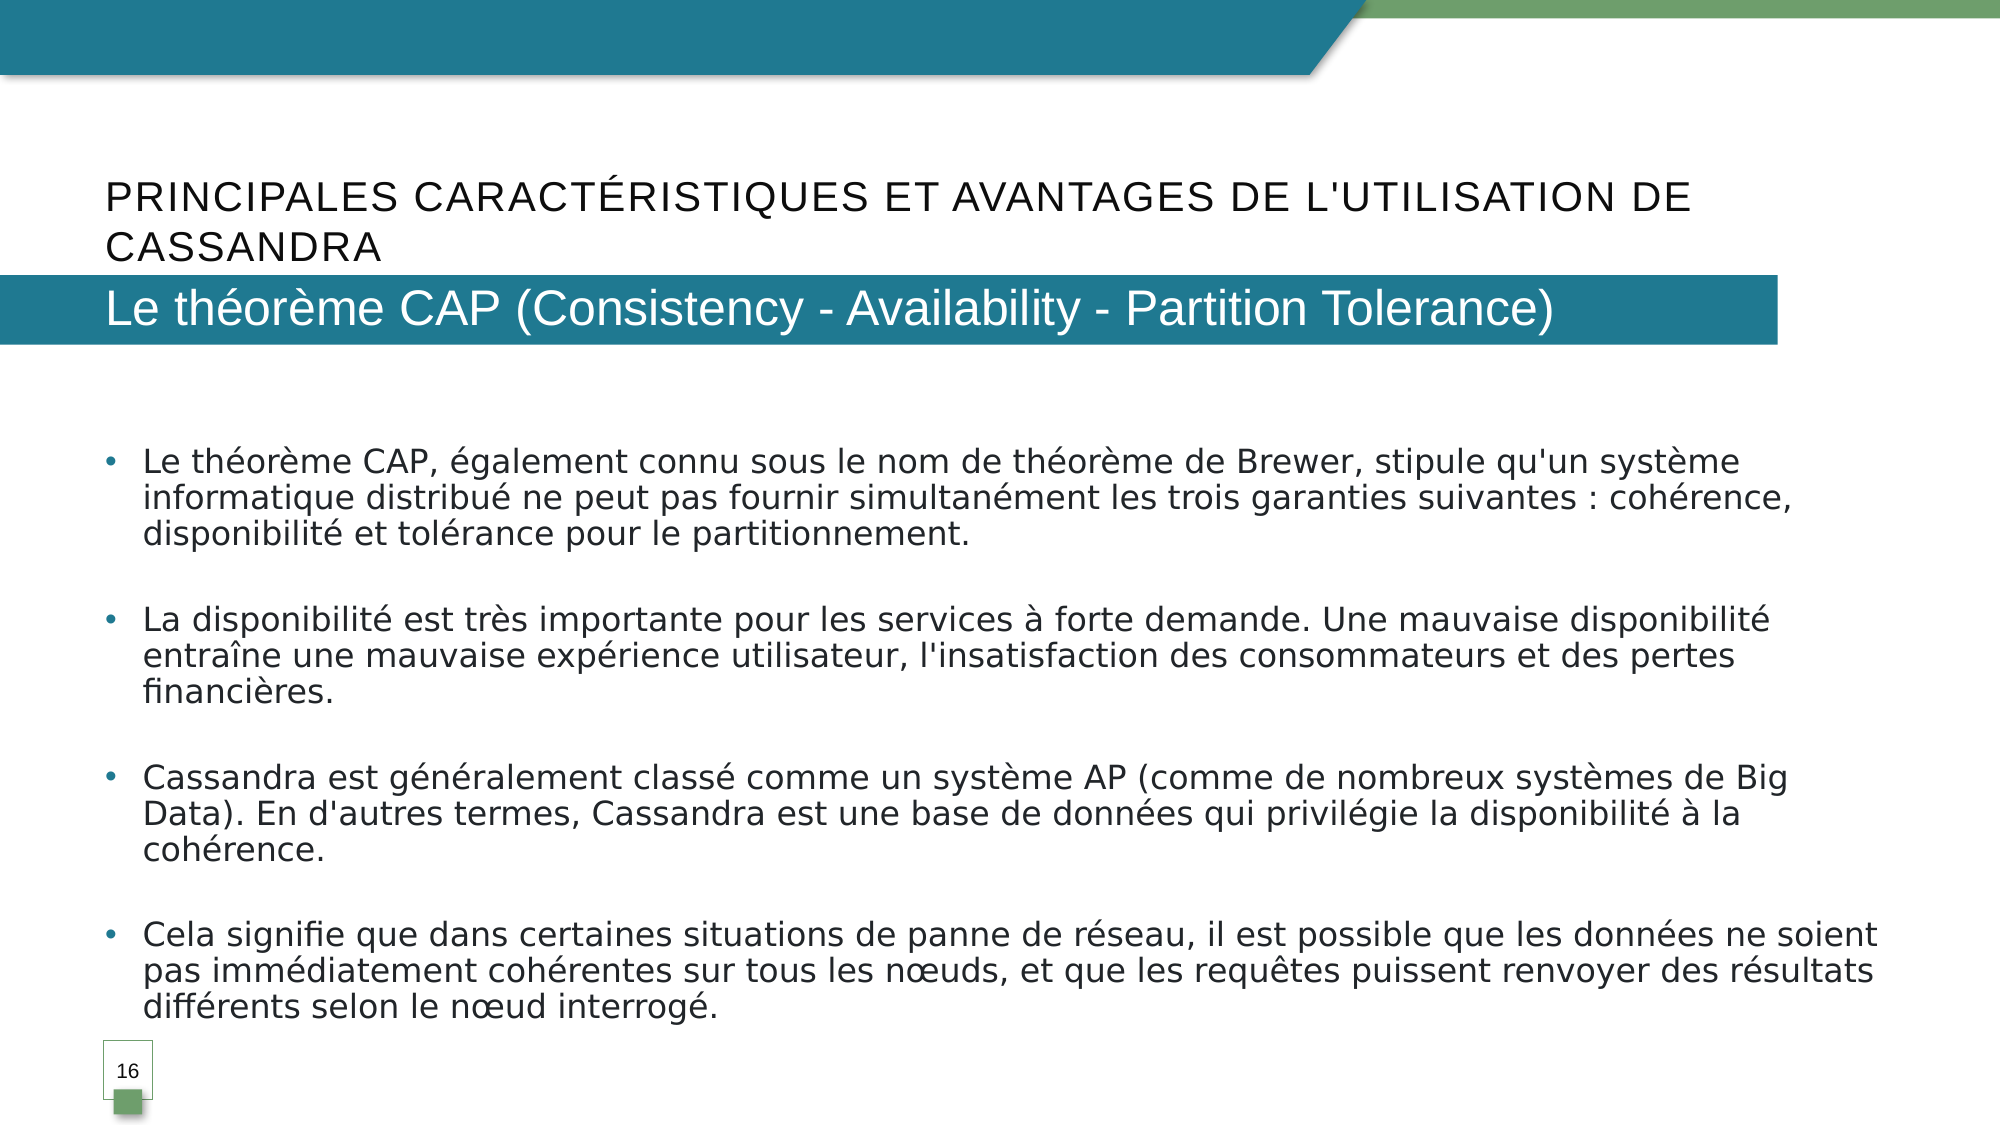

# Principales caractéristiques et avantages de l'utilisation de Cassandra
Le théorème CAP (Consistency - Availability - Partition Tolerance)
Le théorème CAP, également connu sous le nom de théorème de Brewer, stipule qu'un système informatique distribué ne peut pas fournir simultanément les trois garanties suivantes : cohérence, disponibilité et tolérance pour le partitionnement.
La disponibilité est très importante pour les services à forte demande. Une mauvaise disponibilité entraîne une mauvaise expérience utilisateur, l'insatisfaction des consommateurs et des pertes financières.
Cassandra est généralement classé comme un système AP (comme de nombreux systèmes de Big Data). En d'autres termes, Cassandra est une base de données qui privilégie la disponibilité à la cohérence.
Cela signifie que dans certaines situations de panne de réseau, il est possible que les données ne soient pas immédiatement cohérentes sur tous les nœuds, et que les requêtes puissent renvoyer des résultats différents selon le nœud interrogé.
16